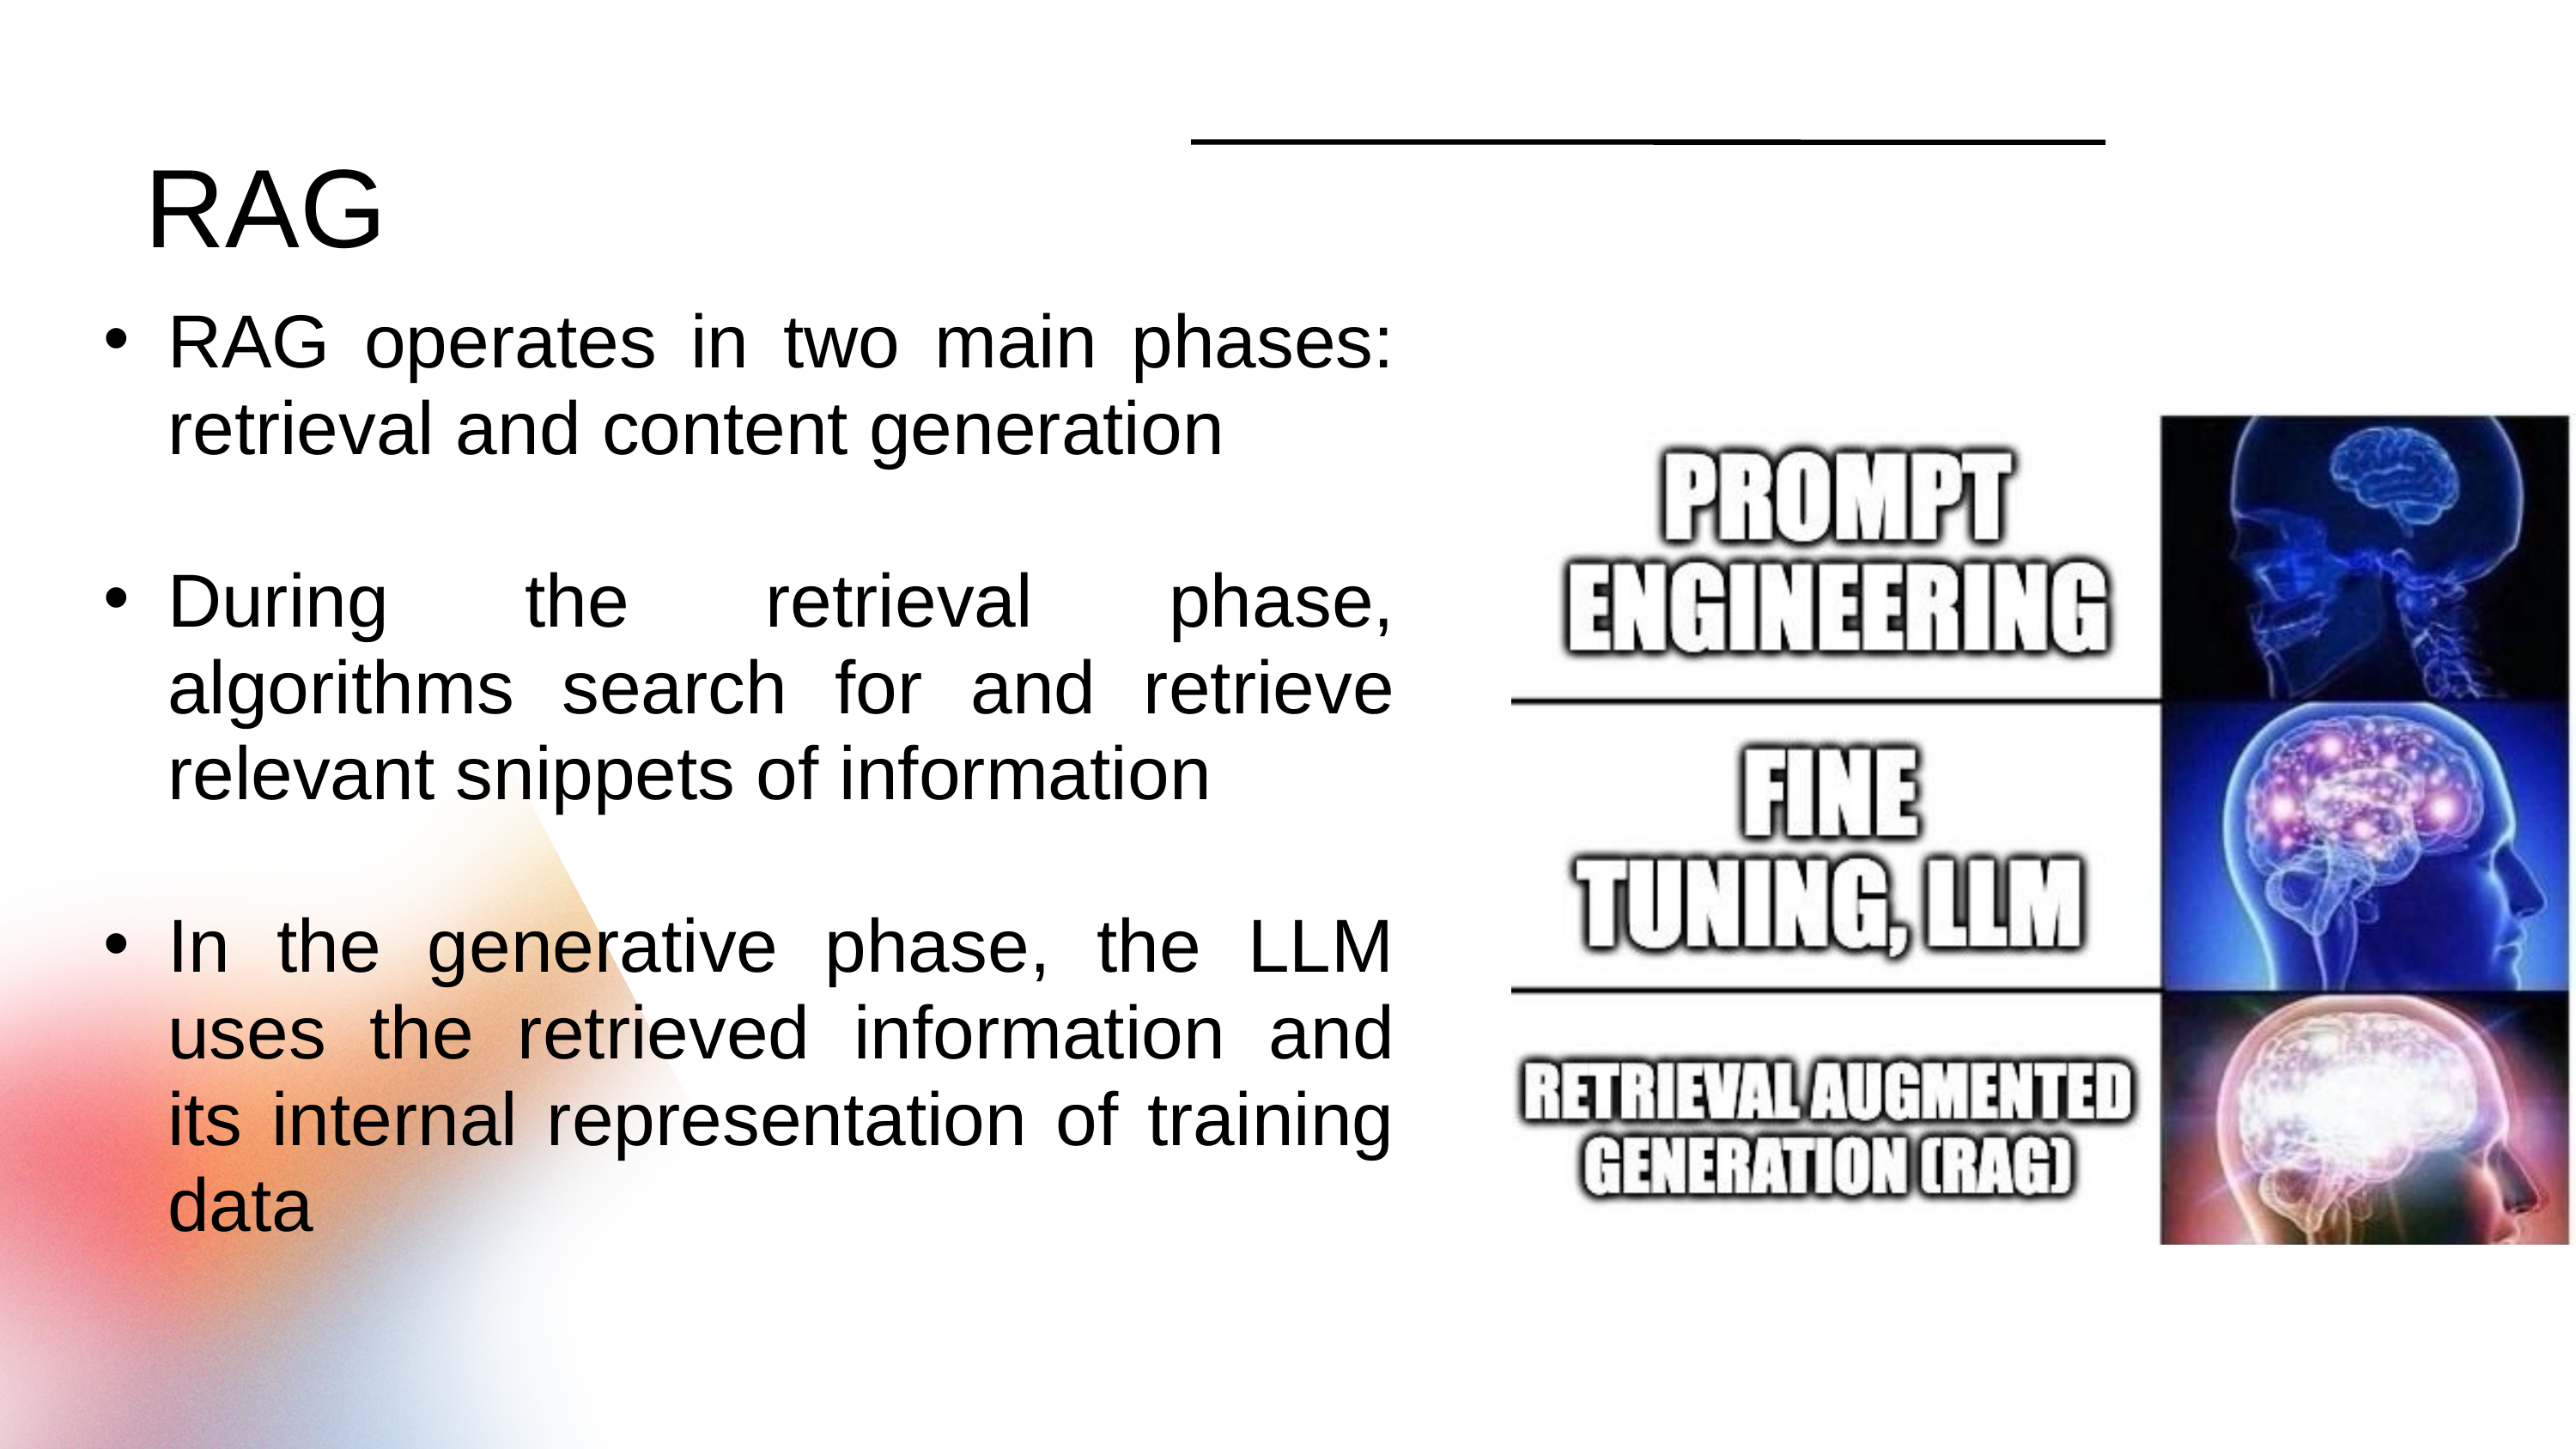

RAG
RAG operates in two main phases: retrieval and content generation

During the retrieval phase, algorithms search for and retrieve relevant snippets of information

In the generative phase, the LLM uses the retrieved information and its internal representation of training data